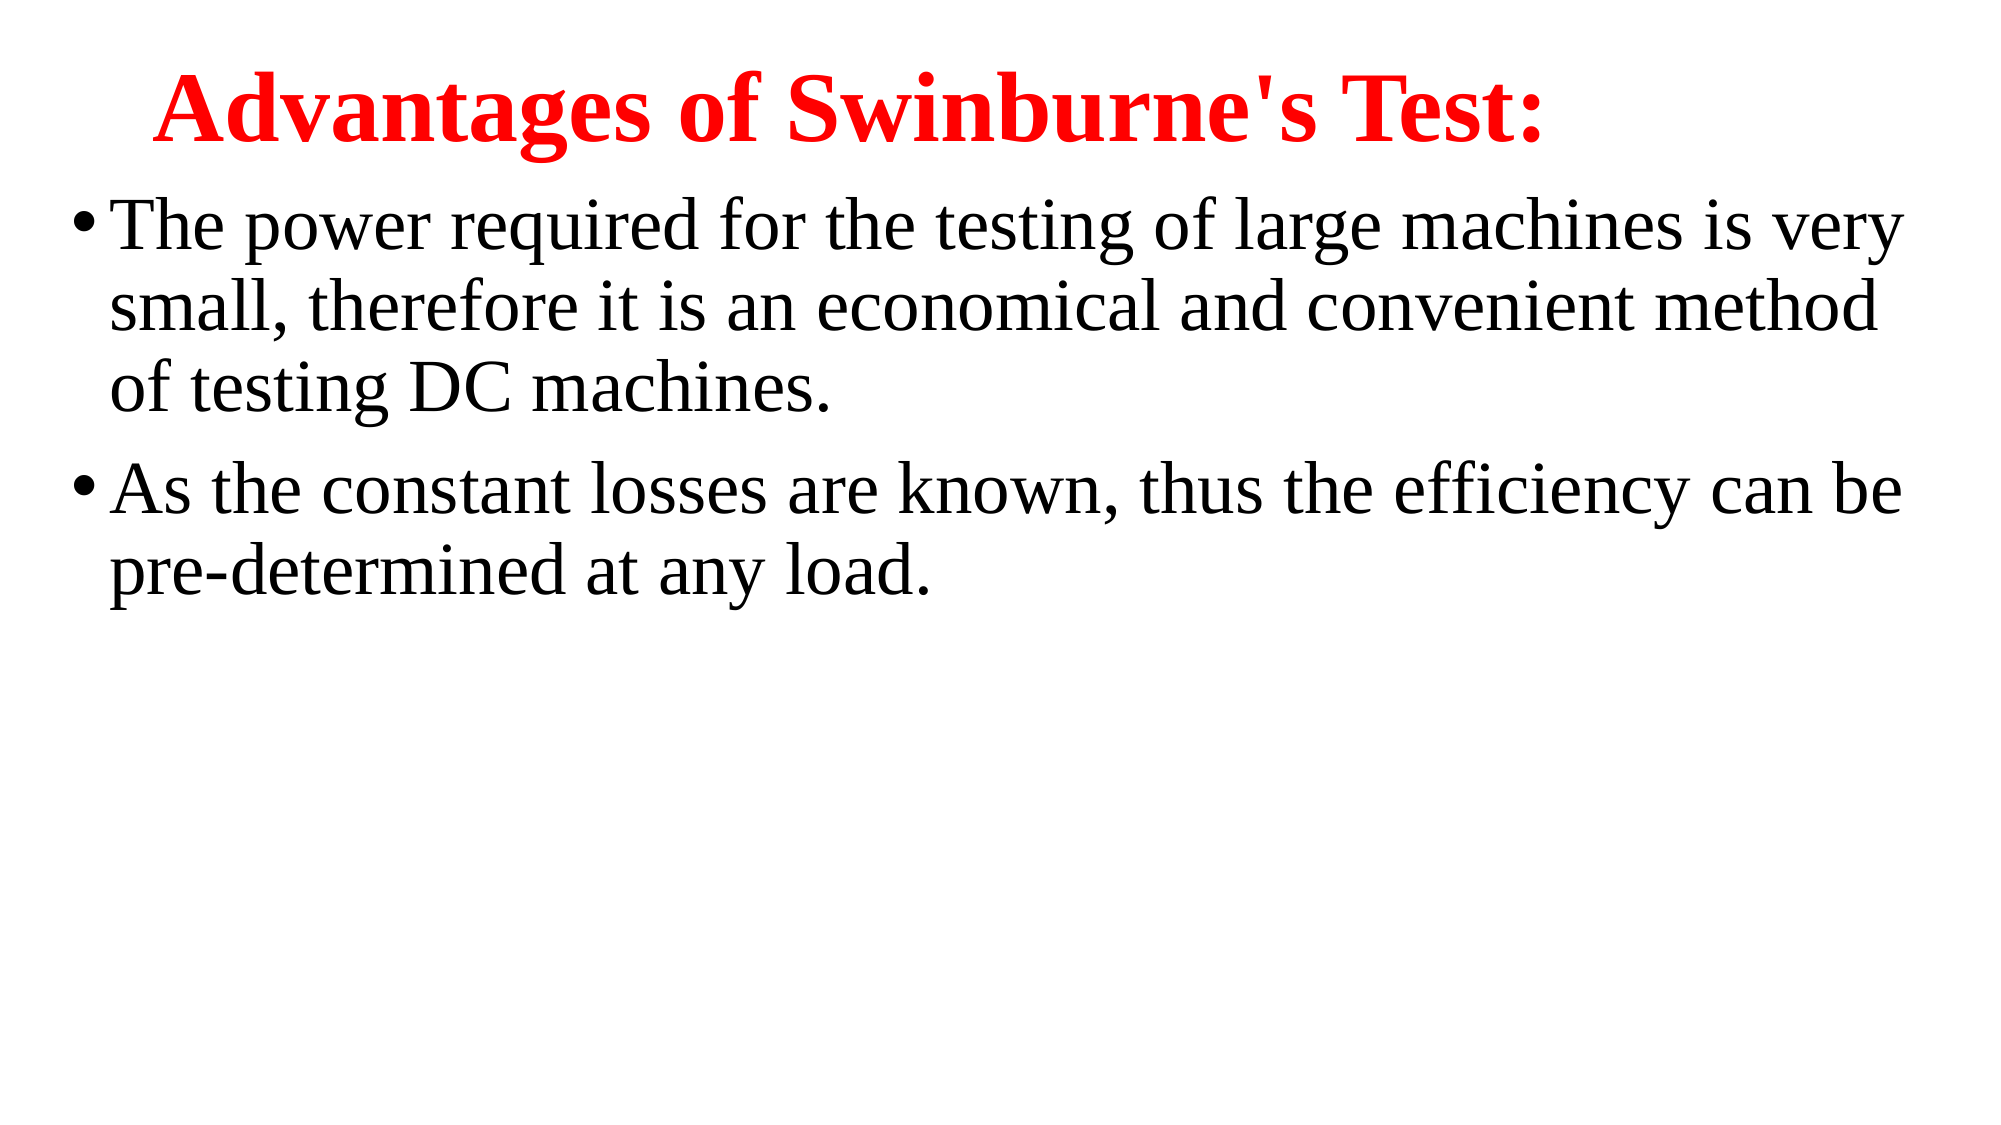

# Advantages of Swinburne's Test:
The power required for the testing of large machines is very small, therefore it is an economical and convenient method of testing DC machines.
As the constant losses are known, thus the efficiency can be pre-determined at any load.